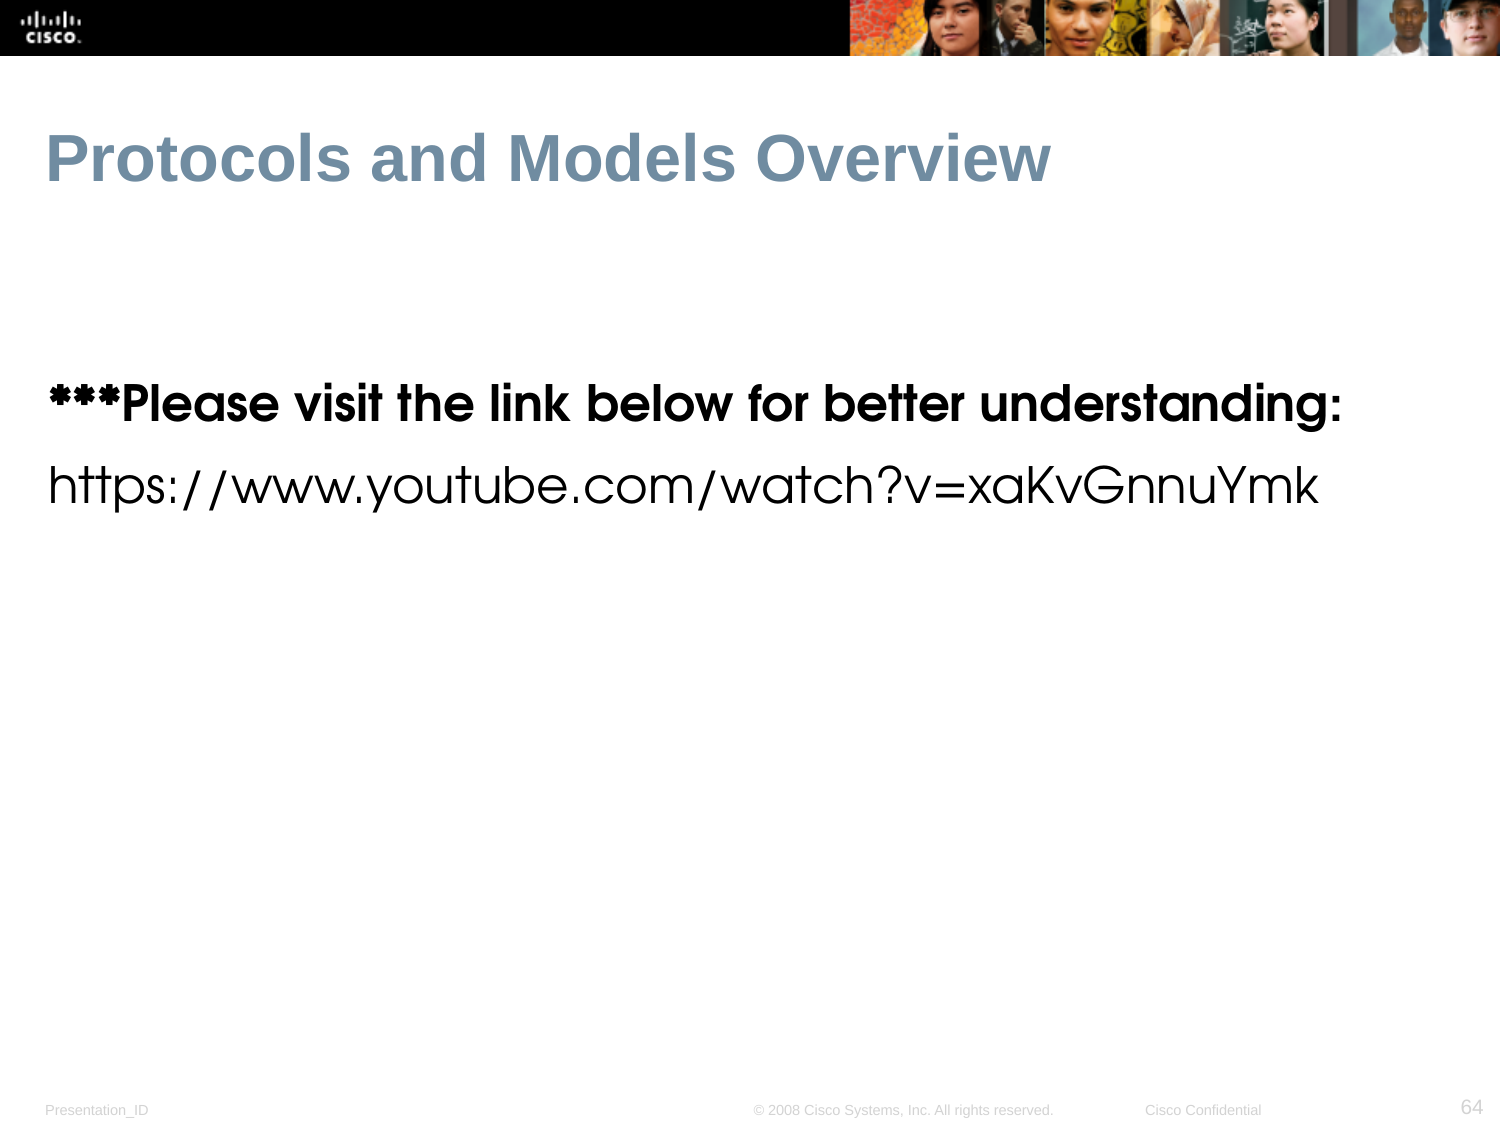

# Protocols and Models Overview

***Please visit the link below for better understanding:
https://www.youtube.com/watch?v=xaKvGnnuYmk